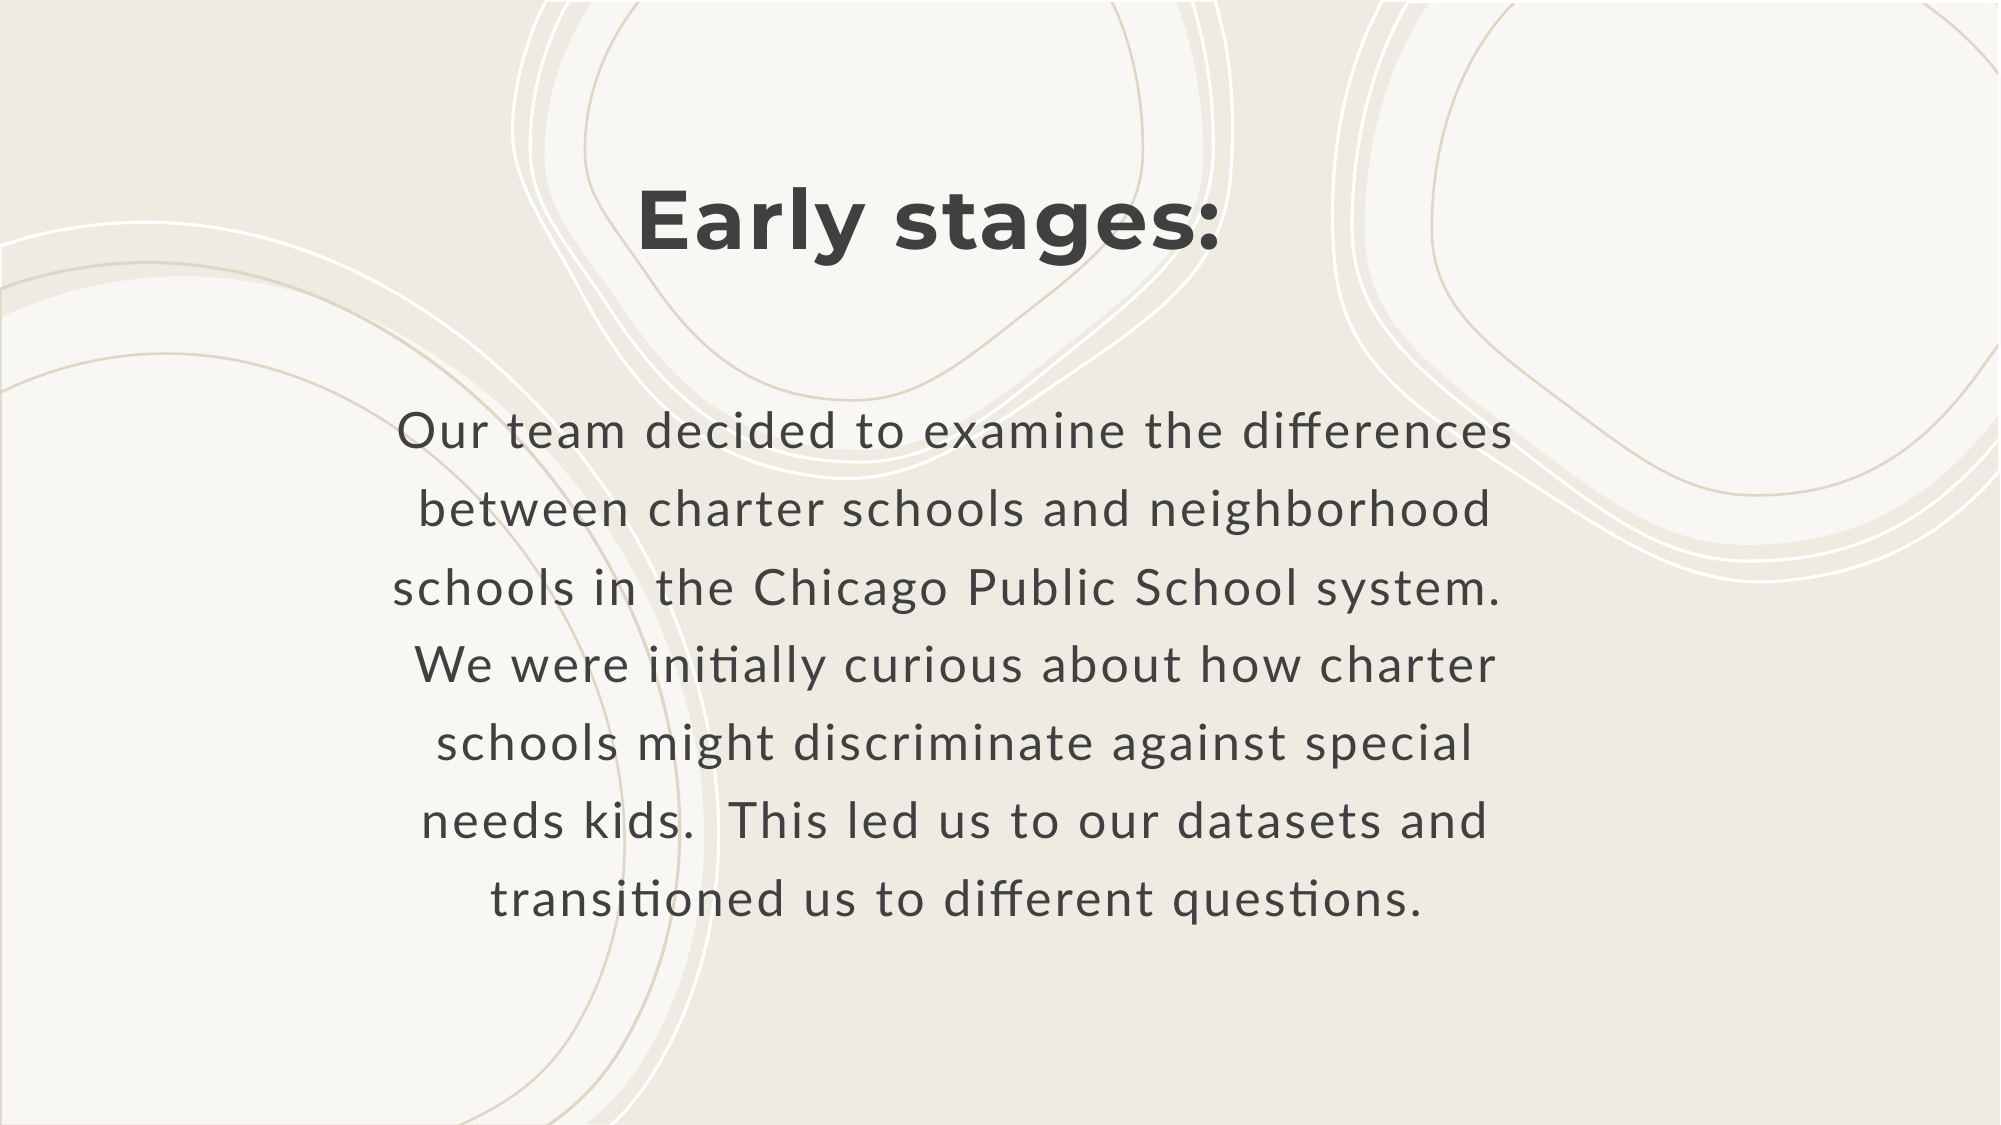

# Early stages:
Our team decided to examine the differences between charter schools and neighborhood schools in the Chicago Public School system.  We were initially curious about how charter schools might discriminate against special needs kids.  This led us to our datasets and transitioned us to different questions.